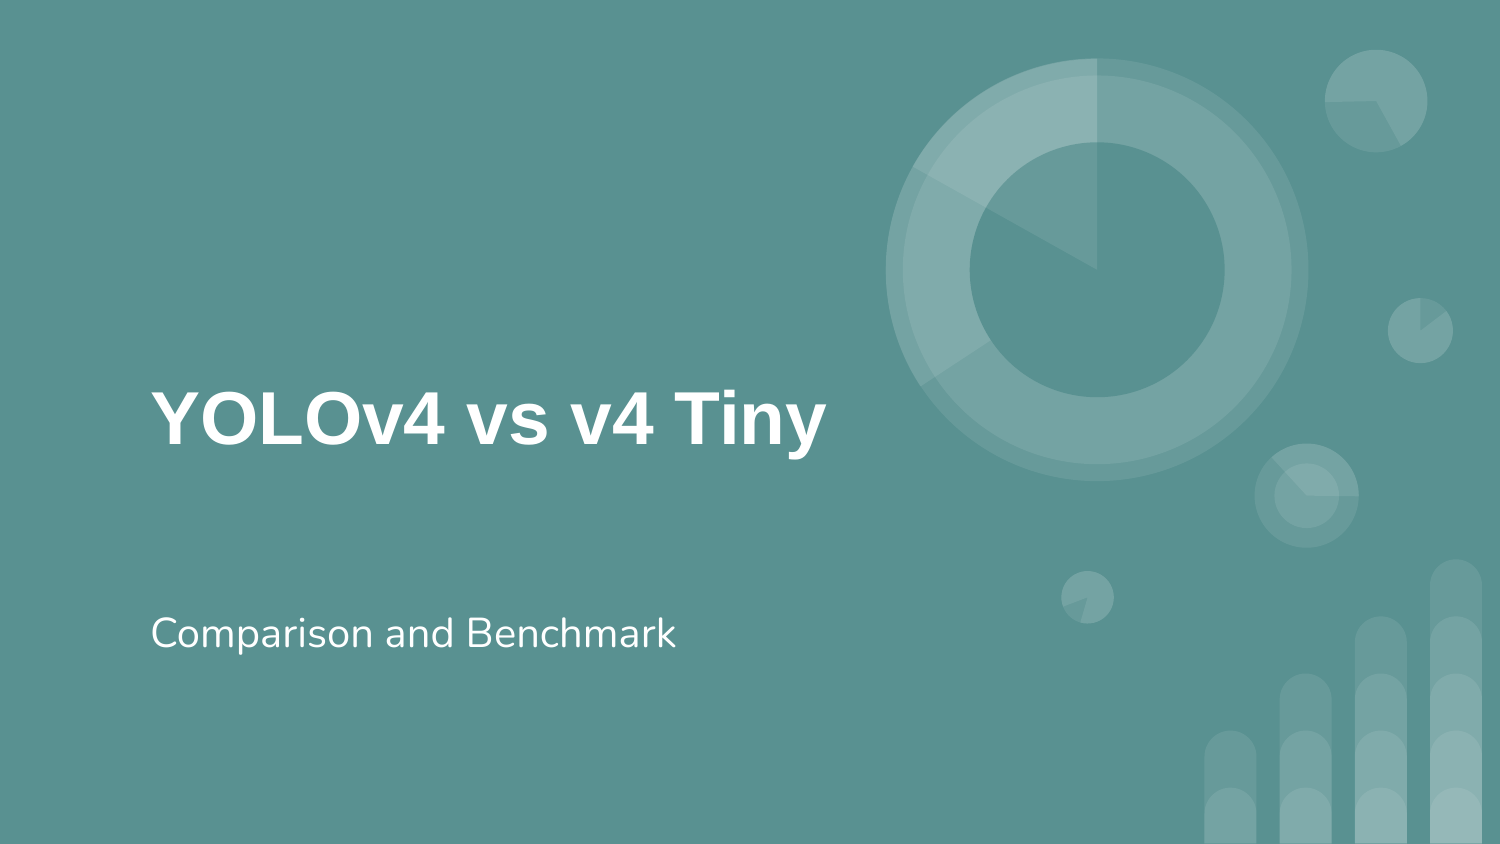

# YOLOv4 vs v4 Tiny
Comparison and Benchmark